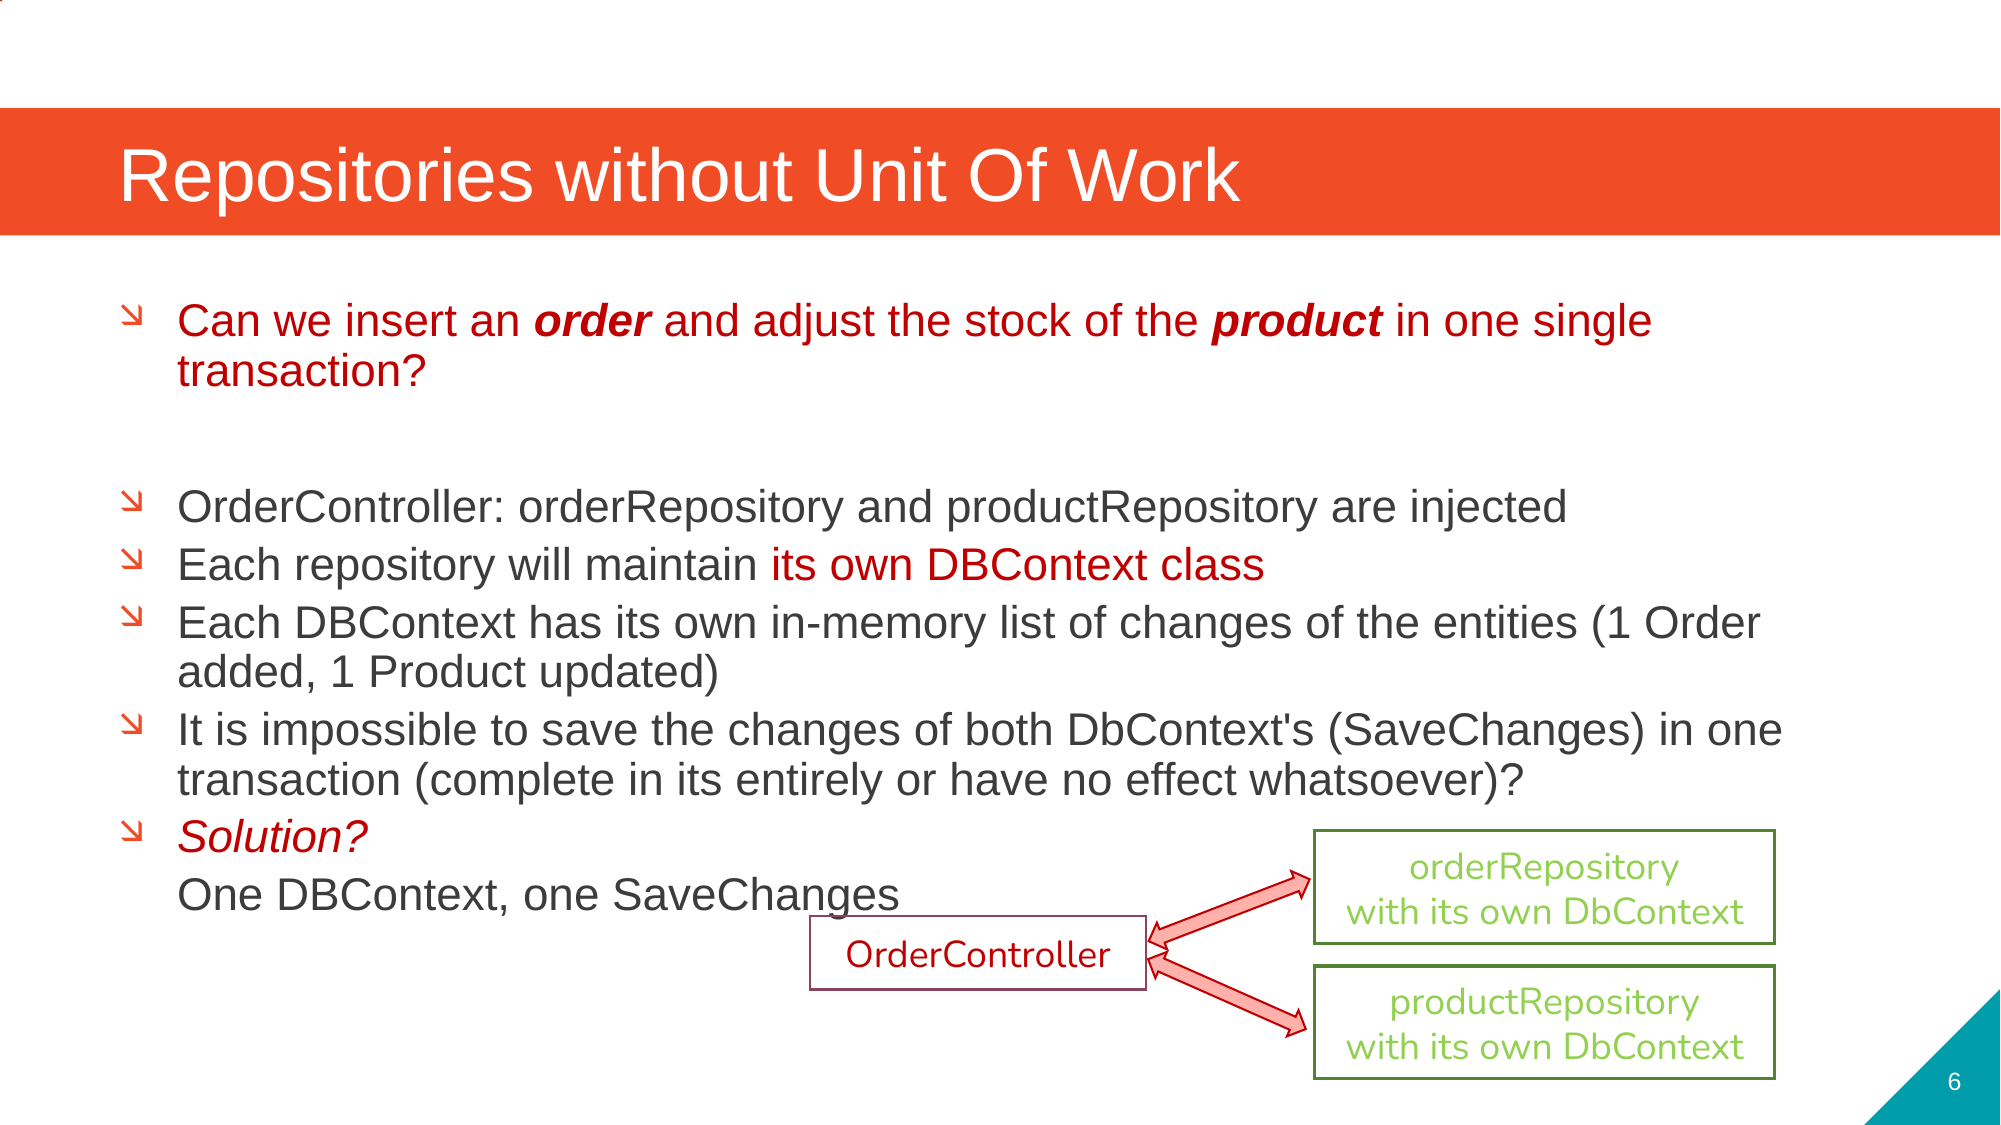

# Repositories without Unit Of Work
Can we insert an order and adjust the stock of the product in one single transaction?

OrderController: orderRepository and productRepository are injected
Each repository will maintain its own DBContext class
Each DBContext has its own in-memory list of changes of the entities (1 Order added, 1 Product updated)
It is impossible to save the changes of both DbContext's (SaveChanges) in one transaction (complete in its entirely or have no effect whatsoever)?
Solution?
One DBContext, one SaveChanges
orderRepository
with its own DbContext

OrderController
productRepository
with its own DbContext

6